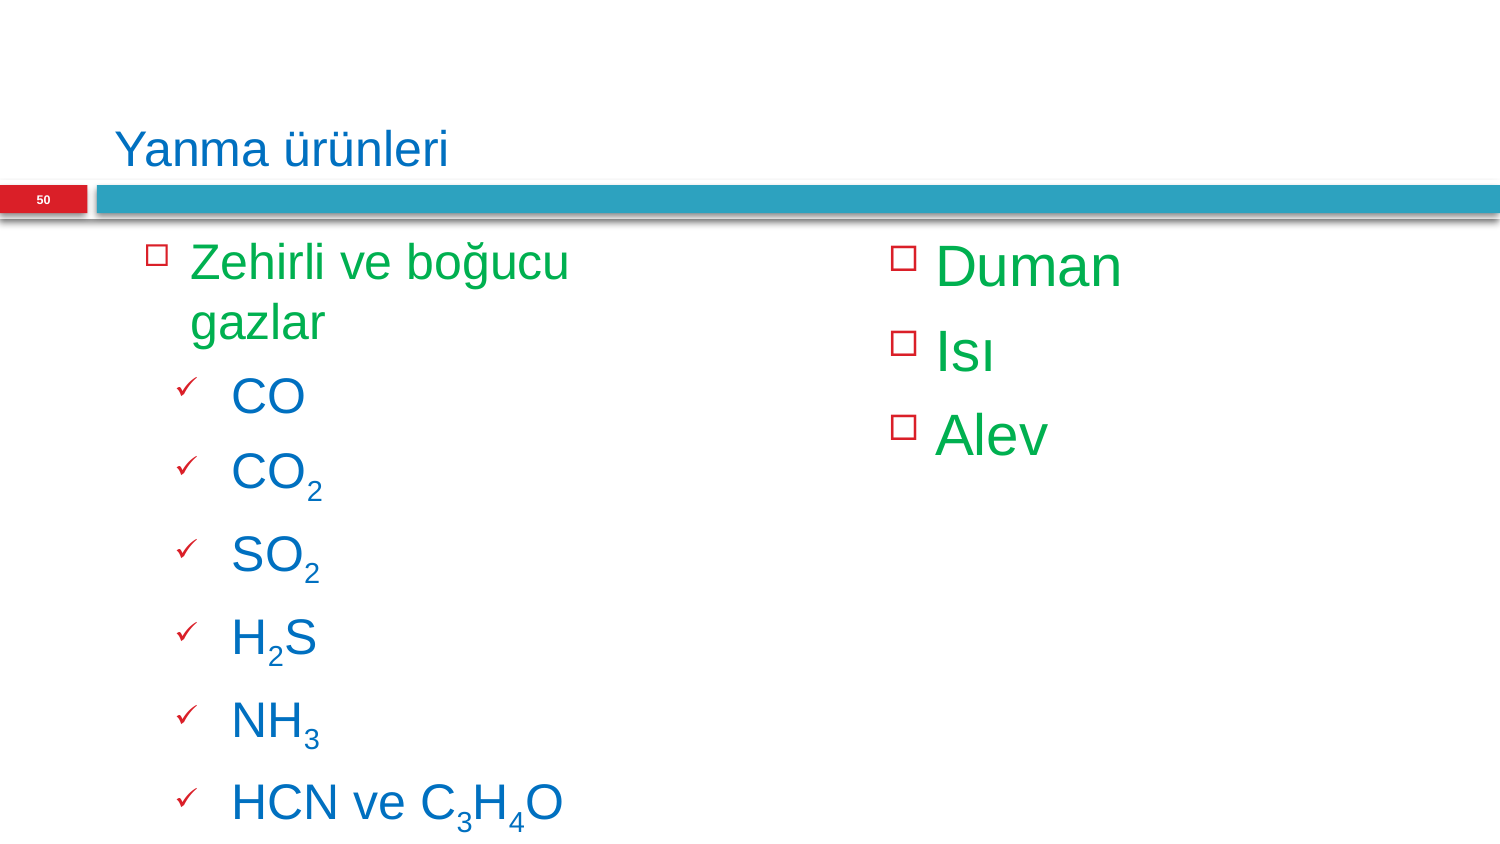

# Yanma ürünleri
50
Duman
Isı
Alev
Zehirli ve boğucu gazlar
CO
CO2
SO2
H2S
NH3
HCN ve C3H4O